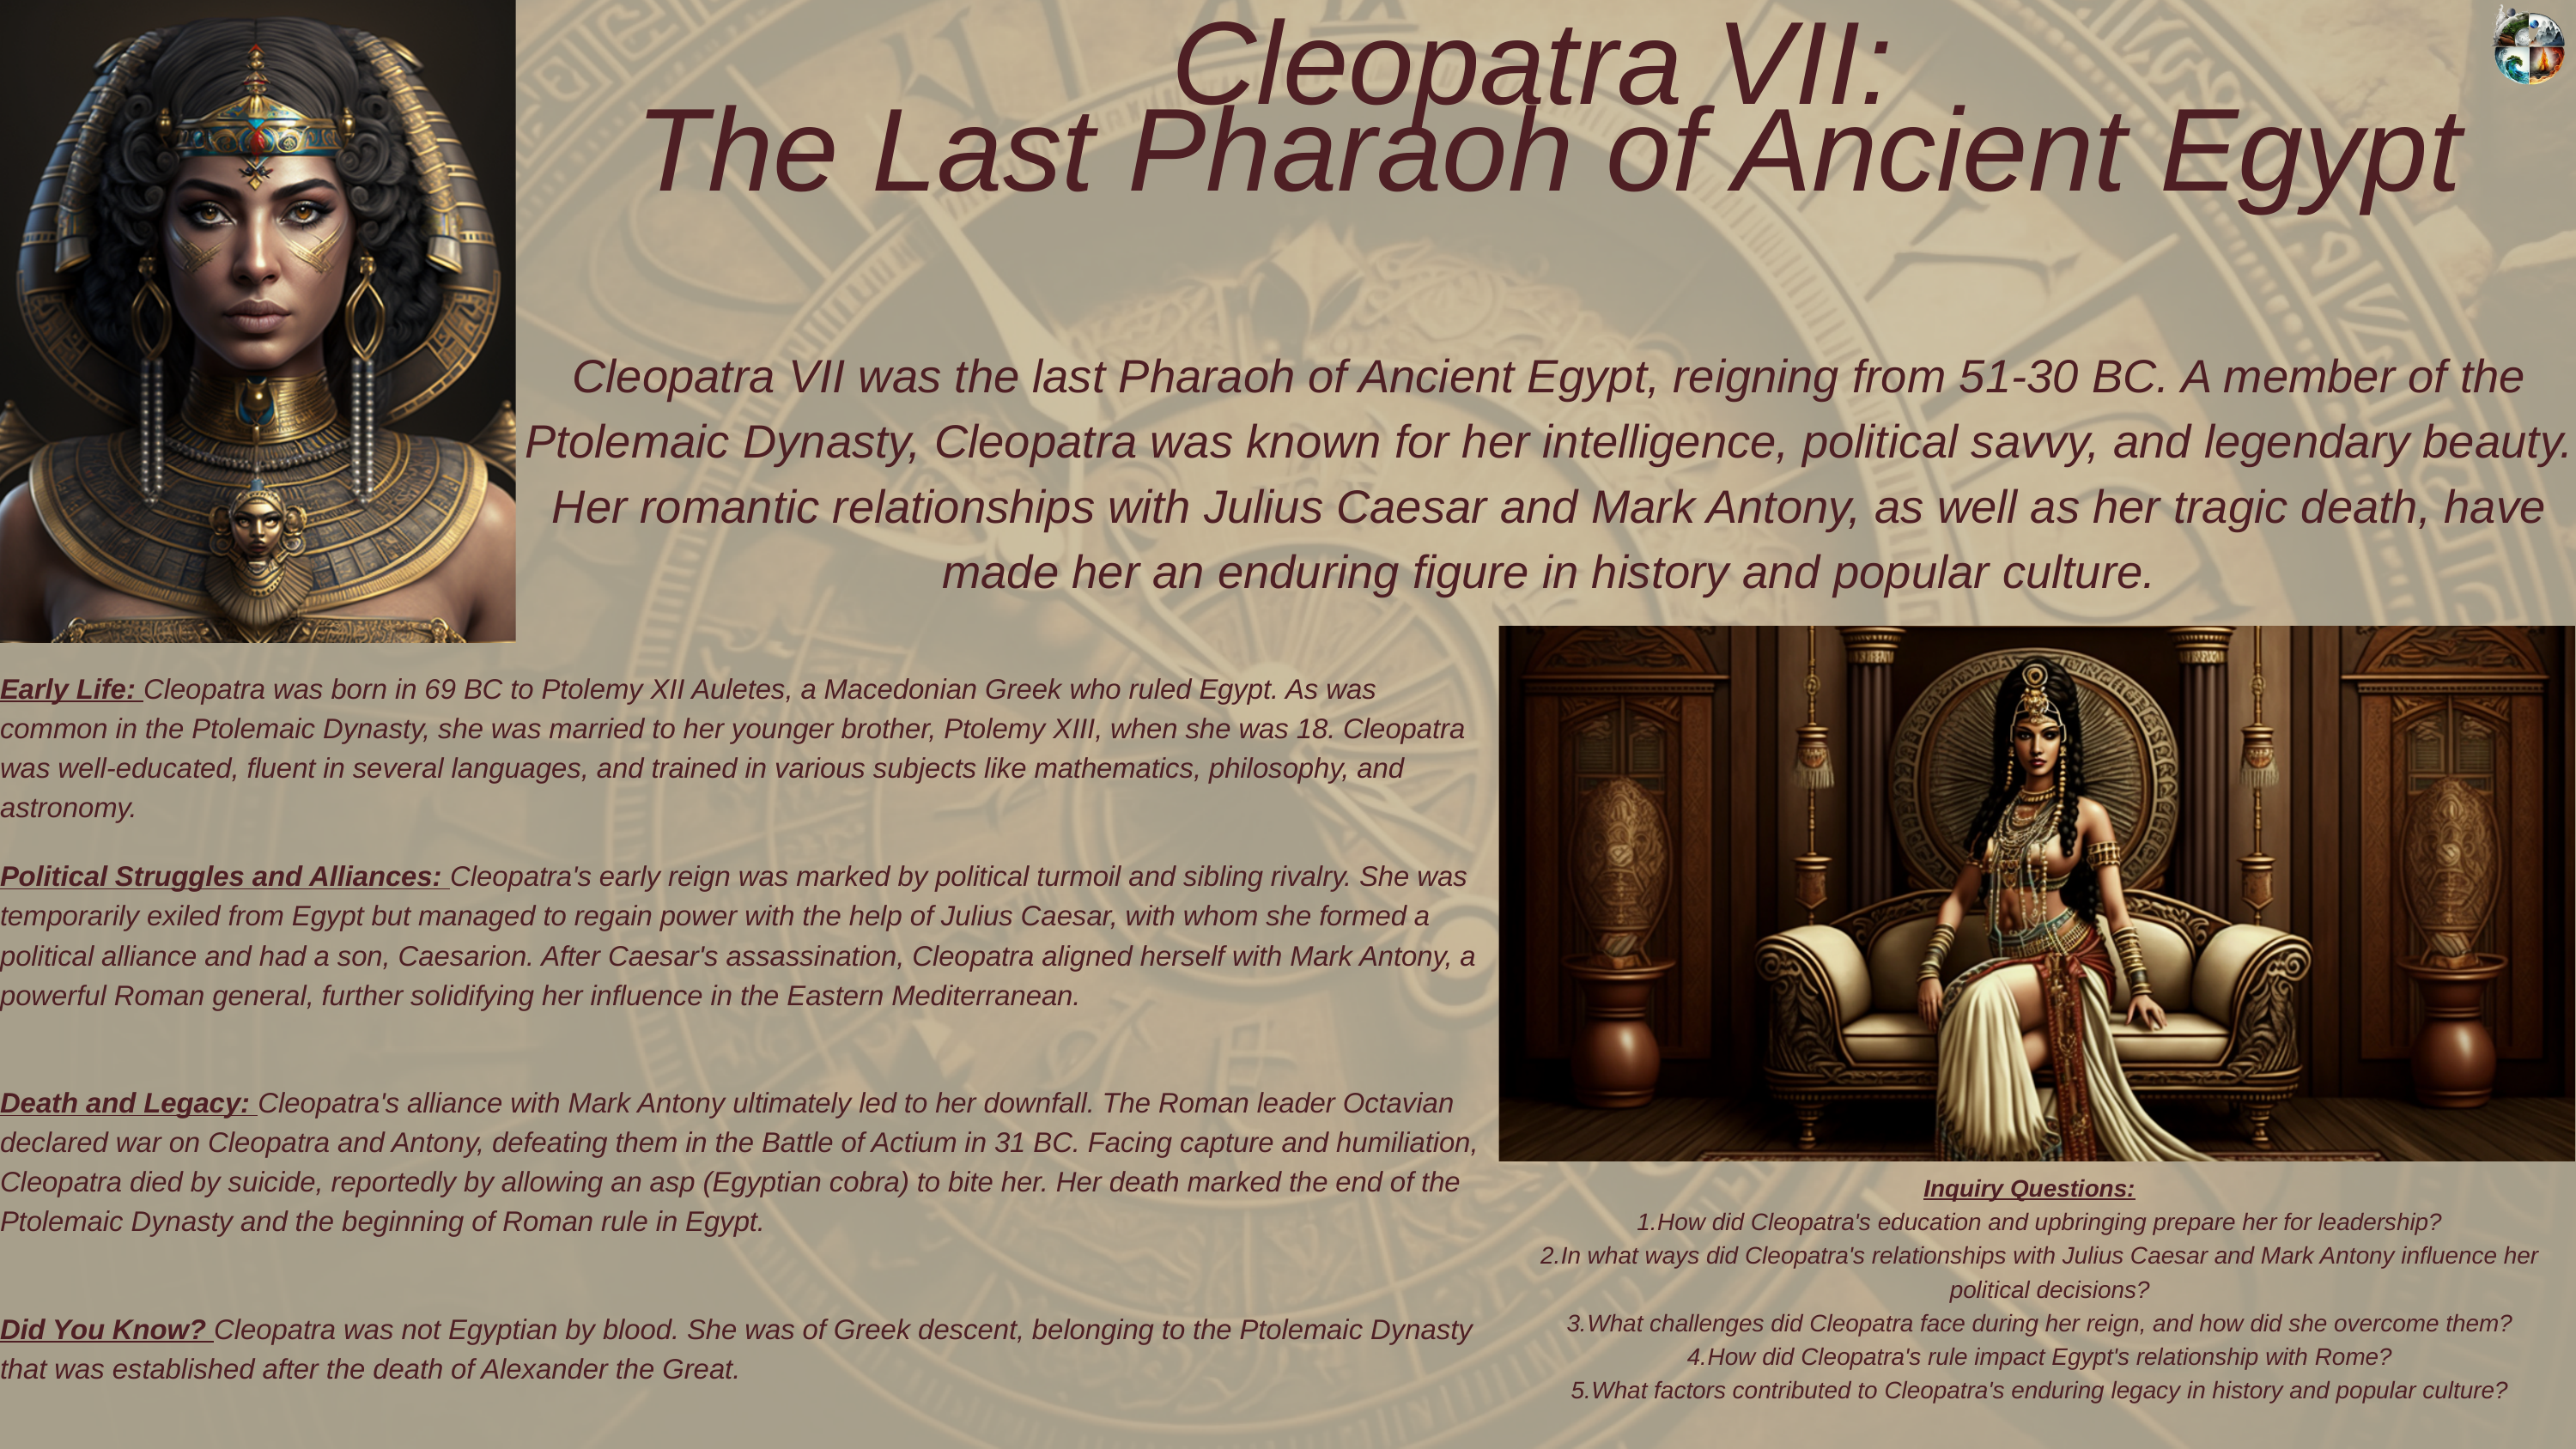

Cleopatra VII:
The Last Pharaoh of Ancient Egypt
Cleopatra VII was the last Pharaoh of Ancient Egypt, reigning from 51-30 BC. A member of the Ptolemaic Dynasty, Cleopatra was known for her intelligence, political savvy, and legendary beauty. Her romantic relationships with Julius Caesar and Mark Antony, as well as her tragic death, have made her an enduring figure in history and popular culture.

Early Life: Cleopatra was born in 69 BC to Ptolemy XII Auletes, a Macedonian Greek who ruled Egypt. As was common in the Ptolemaic Dynasty, she was married to her younger brother, Ptolemy XIII, when she was 18. Cleopatra was well-educated, fluent in several languages, and trained in various subjects like mathematics, philosophy, and astronomy.
Political Struggles and Alliances: Cleopatra's early reign was marked by political turmoil and sibling rivalry. She was temporarily exiled from Egypt but managed to regain power with the help of Julius Caesar, with whom she formed a political alliance and had a son, Caesarion. After Caesar's assassination, Cleopatra aligned herself with Mark Antony, a powerful Roman general, further solidifying her influence in the Eastern Mediterranean.
Death and Legacy: Cleopatra's alliance with Mark Antony ultimately led to her downfall. The Roman leader Octavian declared war on Cleopatra and Antony, defeating them in the Battle of Actium in 31 BC. Facing capture and humiliation, Cleopatra died by suicide, reportedly by allowing an asp (Egyptian cobra) to bite her. Her death marked the end of the Ptolemaic Dynasty and the beginning of Roman rule in Egypt.
Inquiry Questions:
How did Cleopatra's education and upbringing prepare her for leadership?
In what ways did Cleopatra's relationships with Julius Caesar and Mark Antony influence her political decisions?
What challenges did Cleopatra face during her reign, and how did she overcome them?
How did Cleopatra's rule impact Egypt's relationship with Rome?
What factors contributed to Cleopatra's enduring legacy in history and popular culture?

Did You Know? Cleopatra was not Egyptian by blood. She was of Greek descent, belonging to the Ptolemaic Dynasty that was established after the death of Alexander the Great.